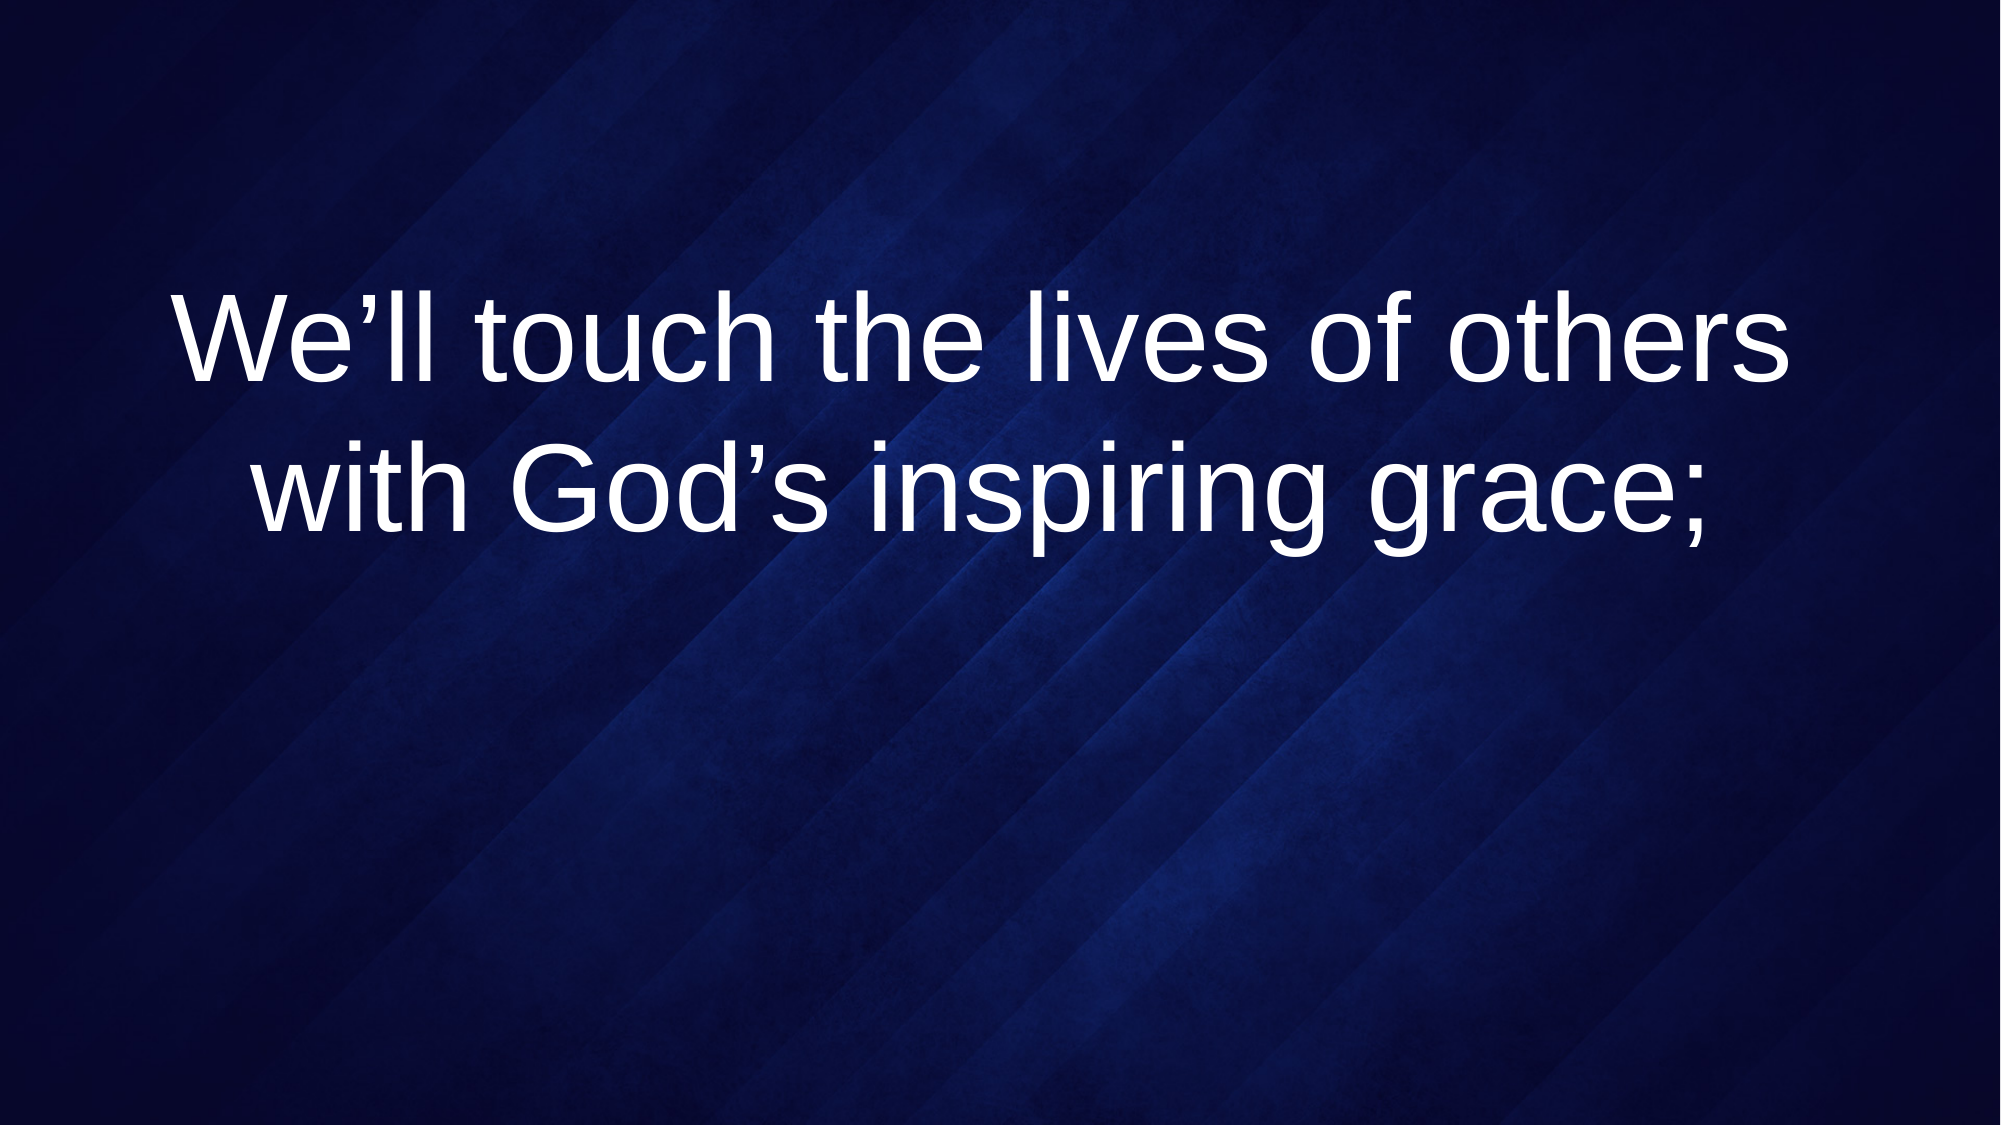

# We’ll touch the lives of others with God’s inspiring grace;